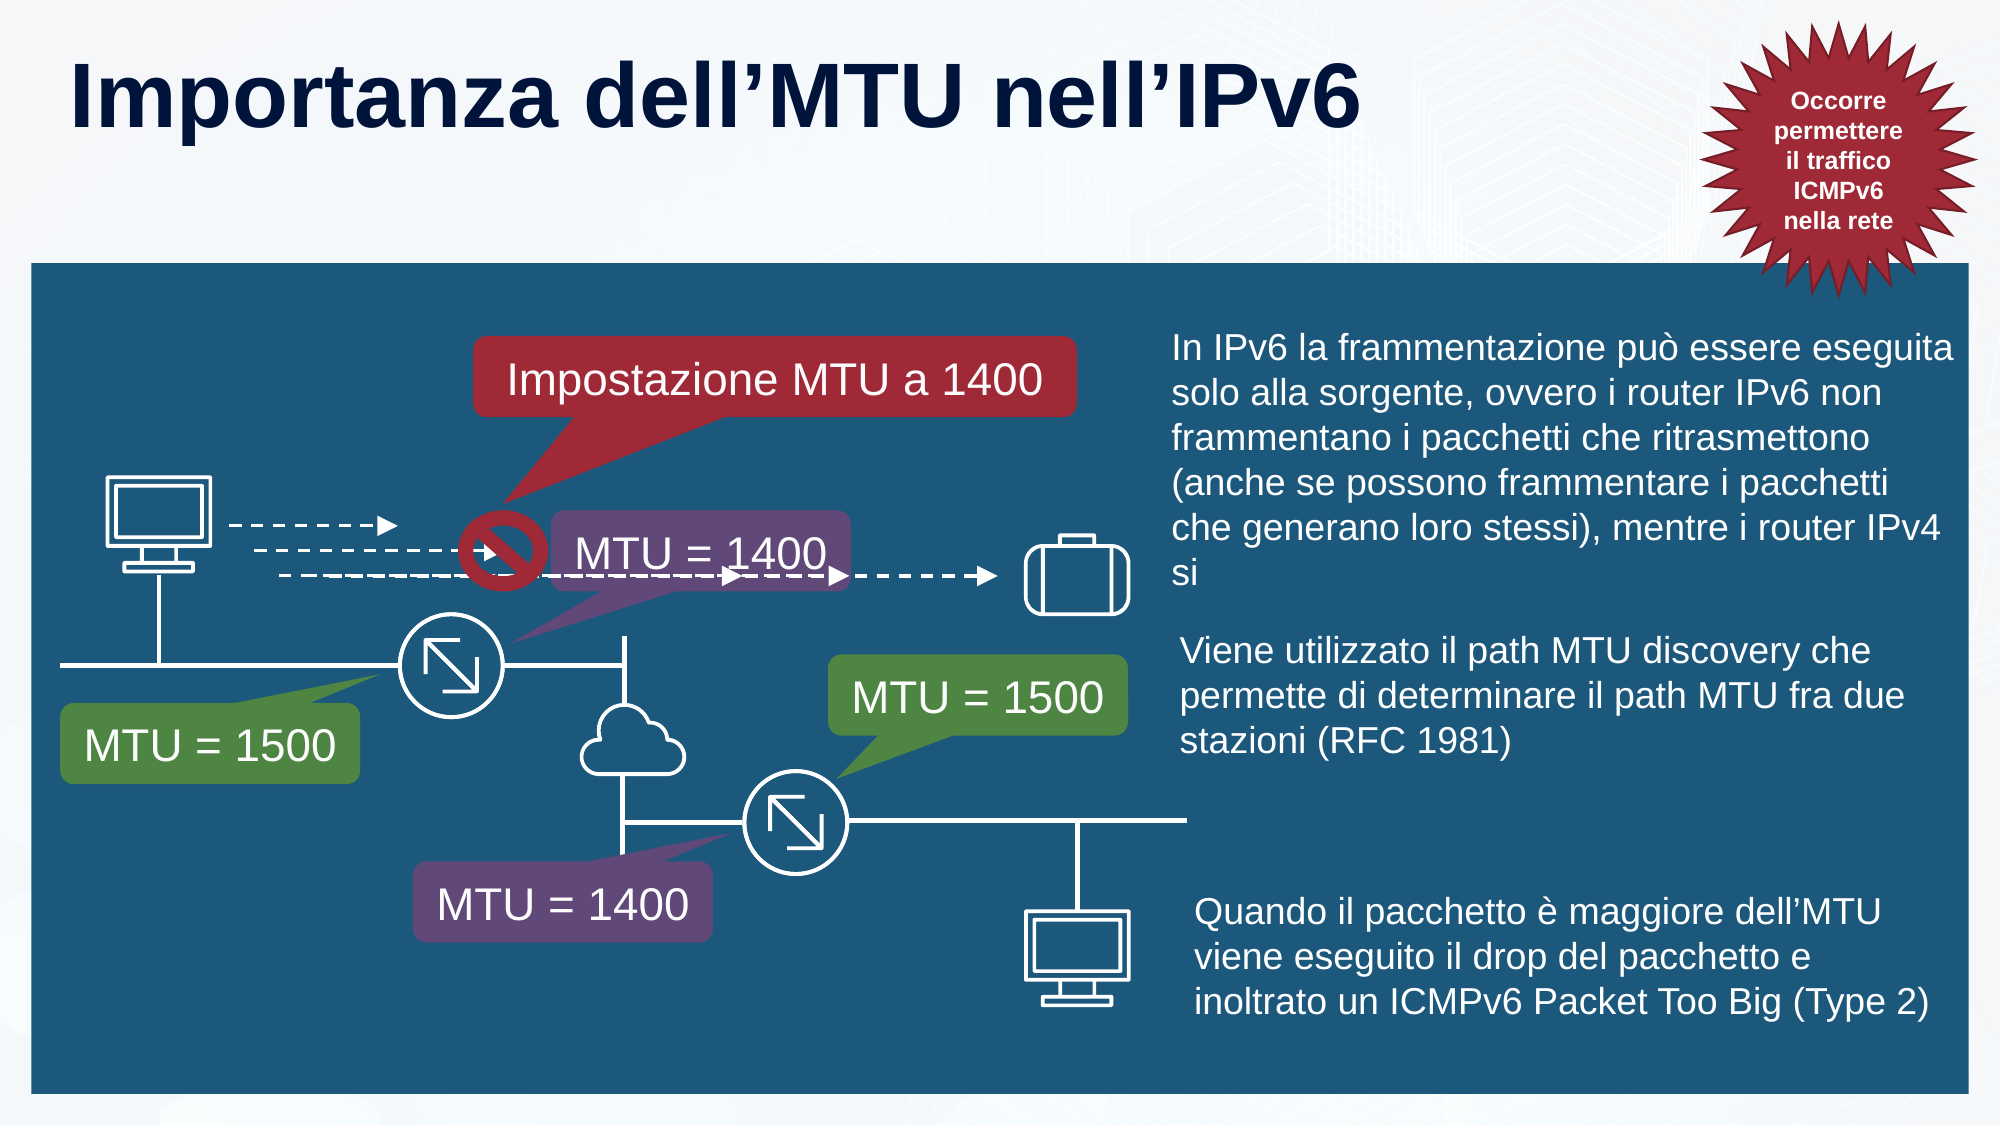

Occorre permettere il traffico ICMPv6 nella rete
# Importanza dell’MTU nell’IPv6

In IPv6 la frammentazione può essere eseguita solo alla sorgente, ovvero i router IPv6 non frammentano i pacchetti che ritrasmettono (anche se possono frammentare i pacchetti che generano loro stessi), mentre i router IPv4 si
Impostazione MTU a 1400

MTU = 1400

Viene utilizzato il path MTU discovery che permette di determinare il path MTU fra due stazioni (RFC 1981)
MTU = 1500
MTU = 1500

MTU = 1400
Quando il pacchetto è maggiore dell’MTU viene eseguito il drop del pacchetto e inoltrato un ICMPv6 Packet Too Big (Type 2)